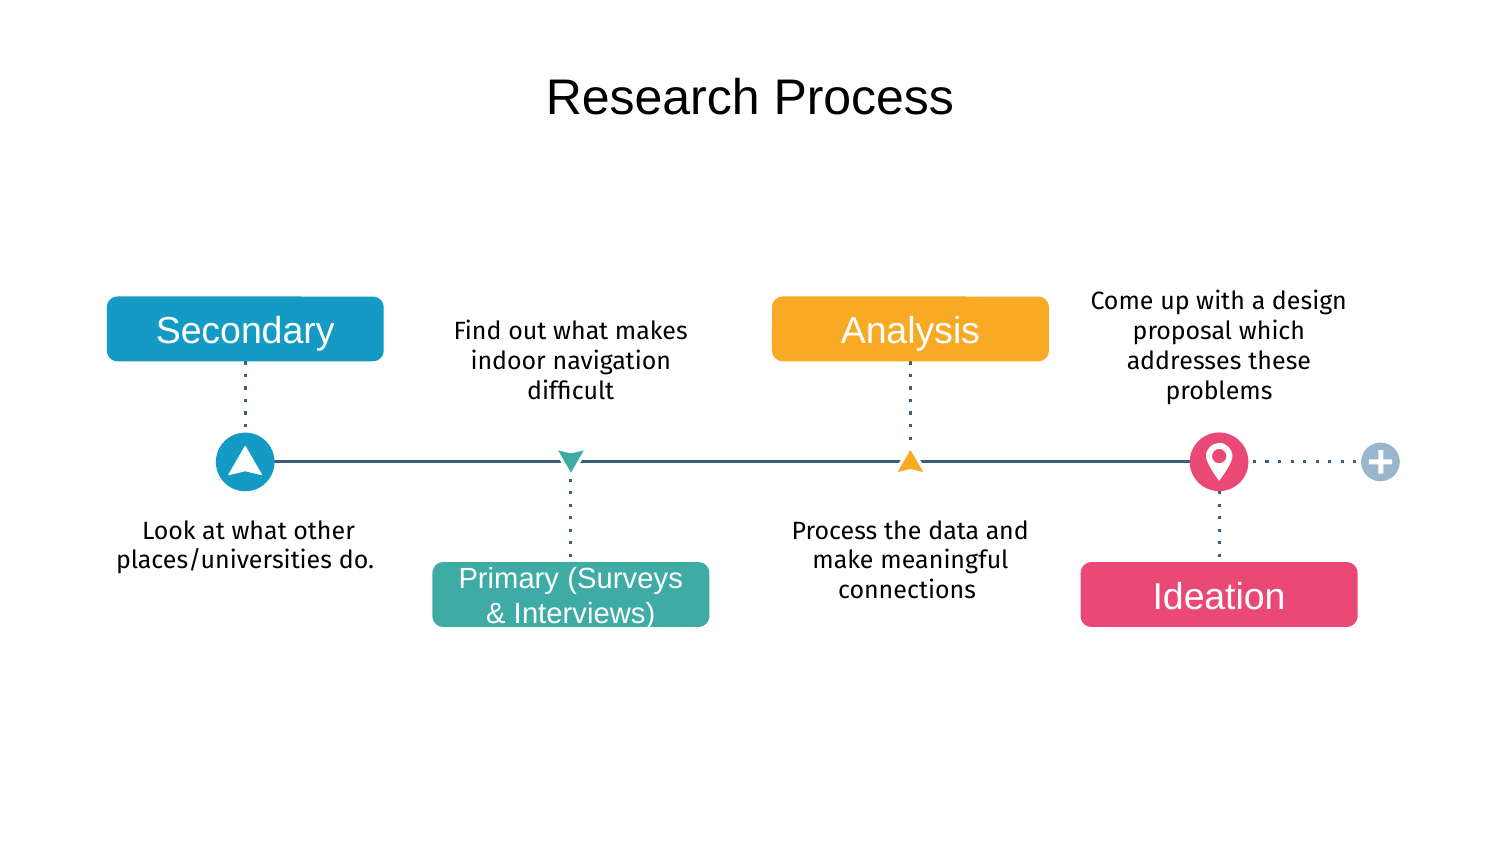

# Research Process
Find out what makes indoor navigation difficult
Primary (Surveys & Interviews)

Come up with a design proposal which addresses these problems
Ideation

Secondary
 Look at what other places/universities do.

Analysis
Process the data and make meaningful connections